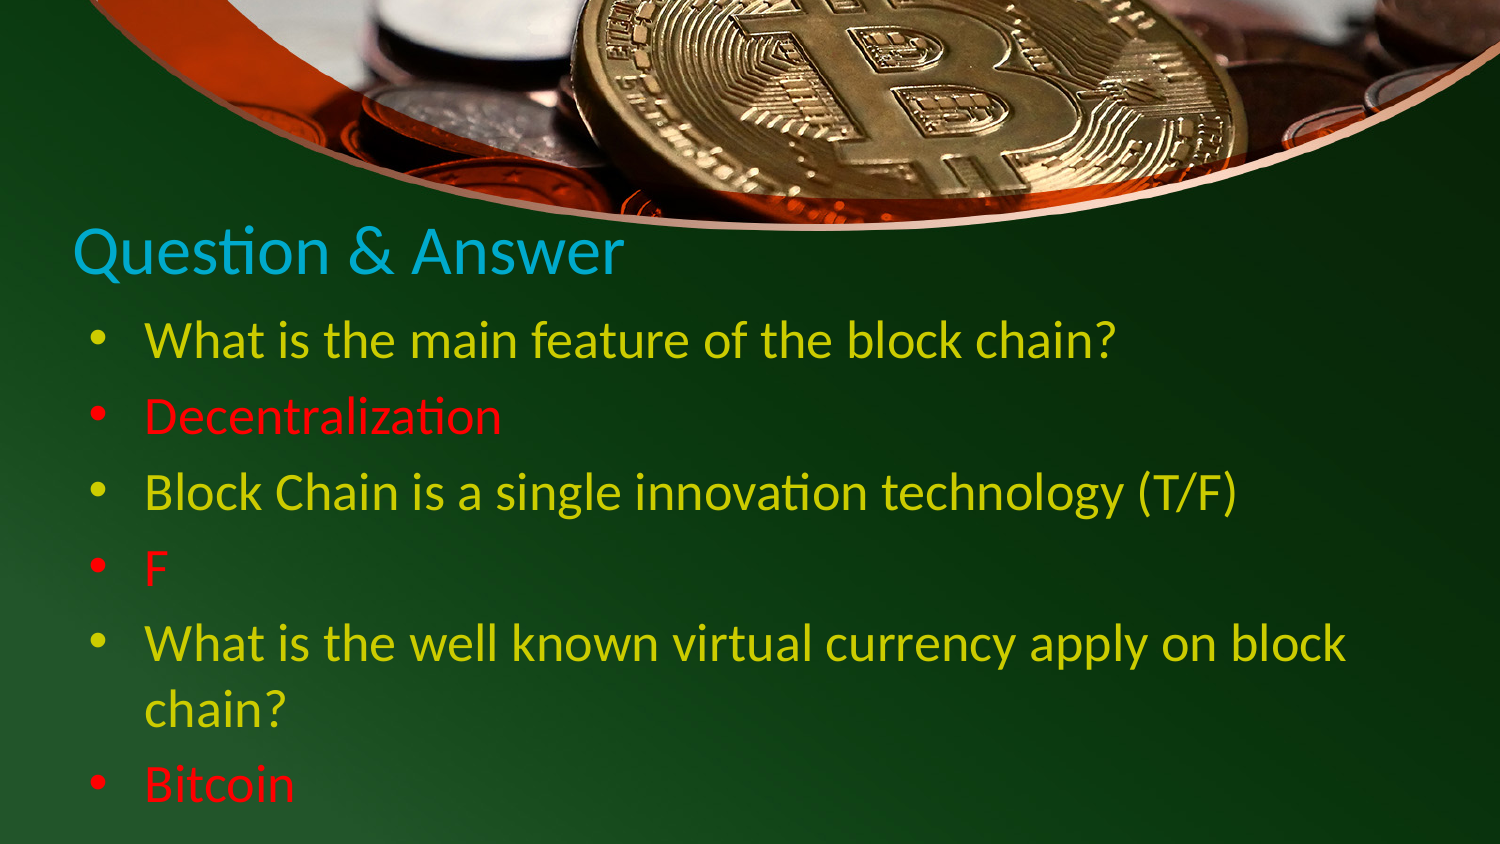

# Question & Answer
What is the main feature of the block chain?
Decentralization
Block Chain is a single innovation technology (T/F)
F
What is the well known virtual currency apply on block chain?
Bitcoin